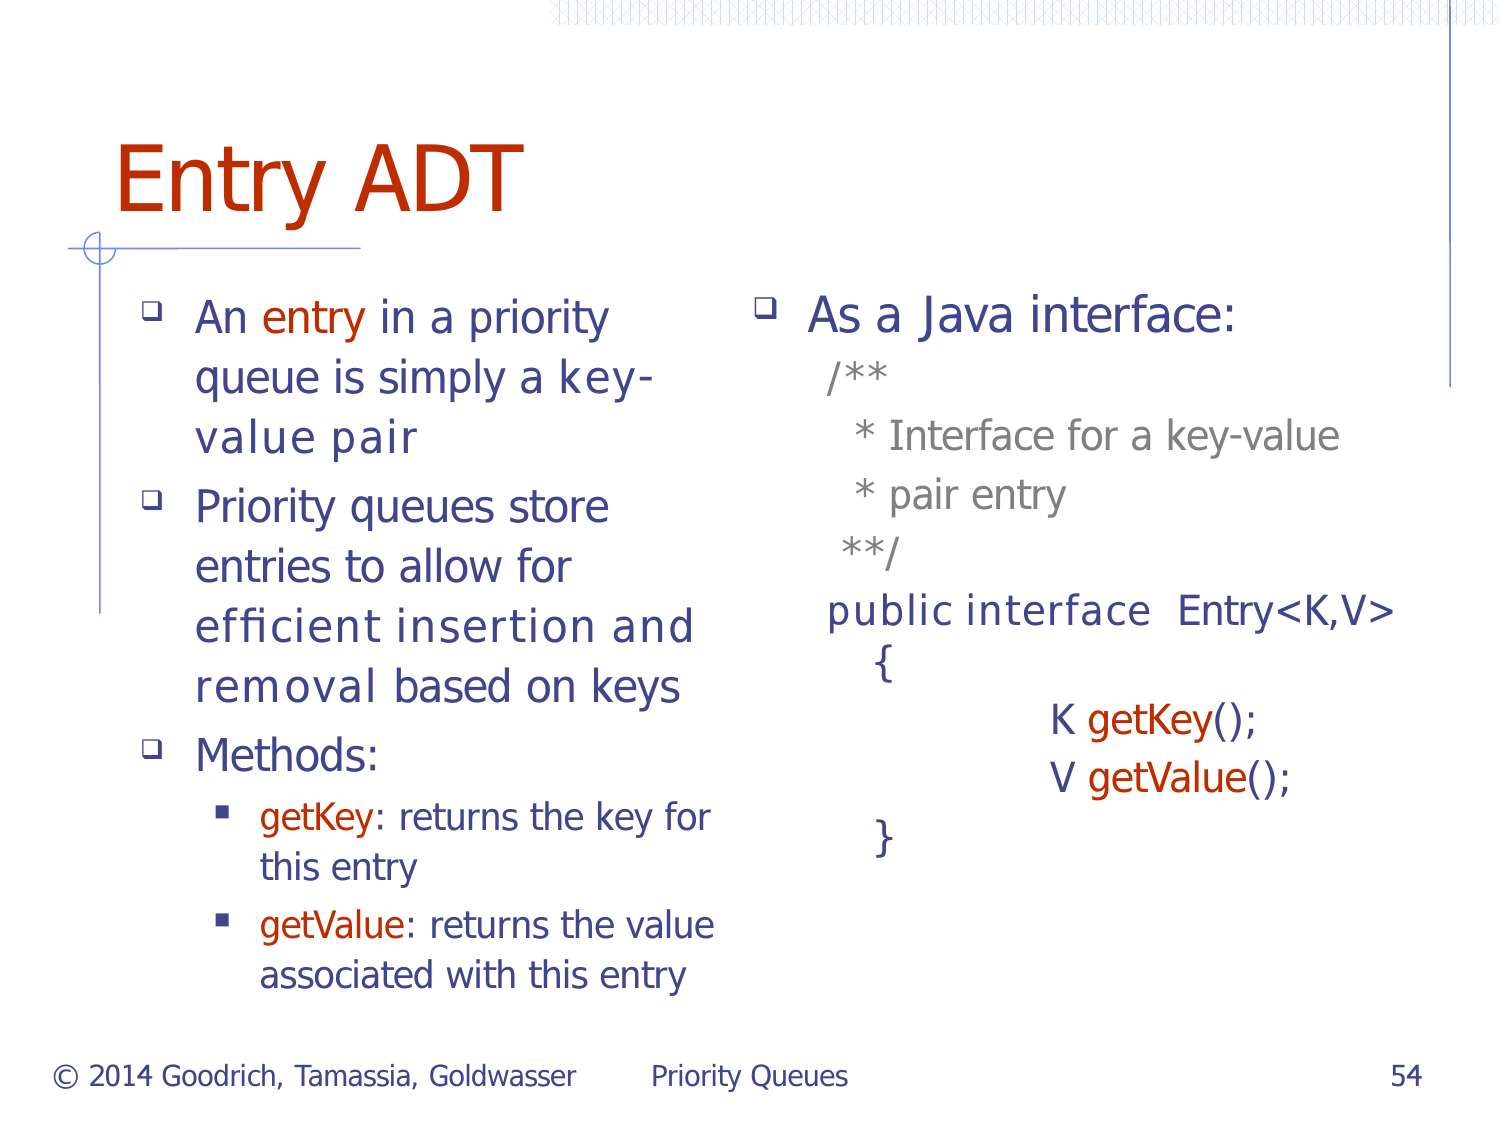

# Entry ADT
An entry in a priority queue is simply a key-value pair
Priority queues store entries to allow for efficient insertion and removal based on keys
Methods:
getKey: returns the key for this entry
getValue: returns the value associated with this entry
As a Java interface:
/**
  * Interface for a key-value
  * pair entry
 **/
public interface  Entry<K,V>  {
		  K getKey();
		  V getValue();
	}
© 2014 Goodrich, Tamassia, Goldwasser
Priority Queues
54